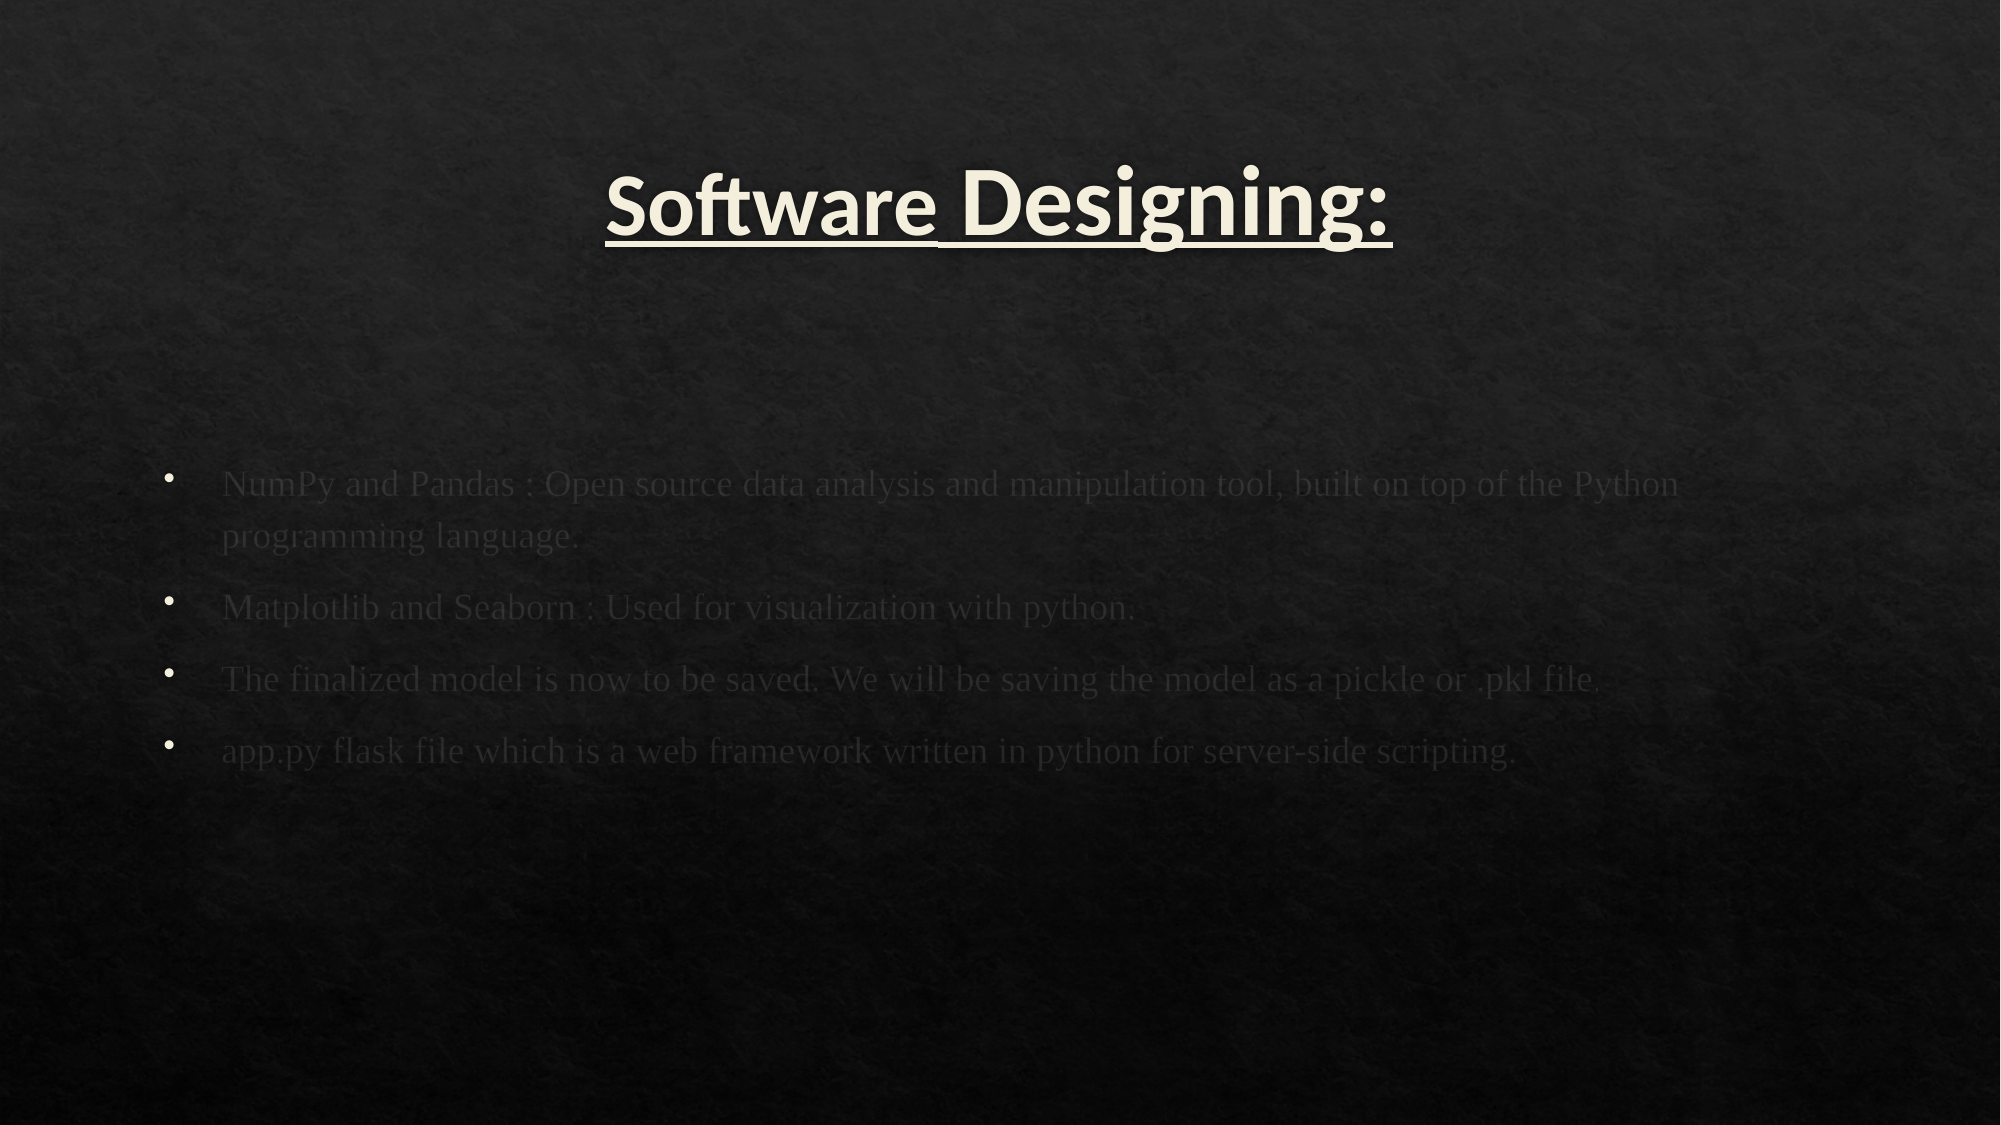

# Software Designing:
NumPy and Pandas : Open source data analysis and manipulation tool, built on top of the Python programming language.
Matplotlib and Seaborn : Used for visualization with python.
The finalized model is now to be saved. We will be saving the model as a pickle or .pkl file.
app.py flask file which is a web framework written in python for server-side scripting.